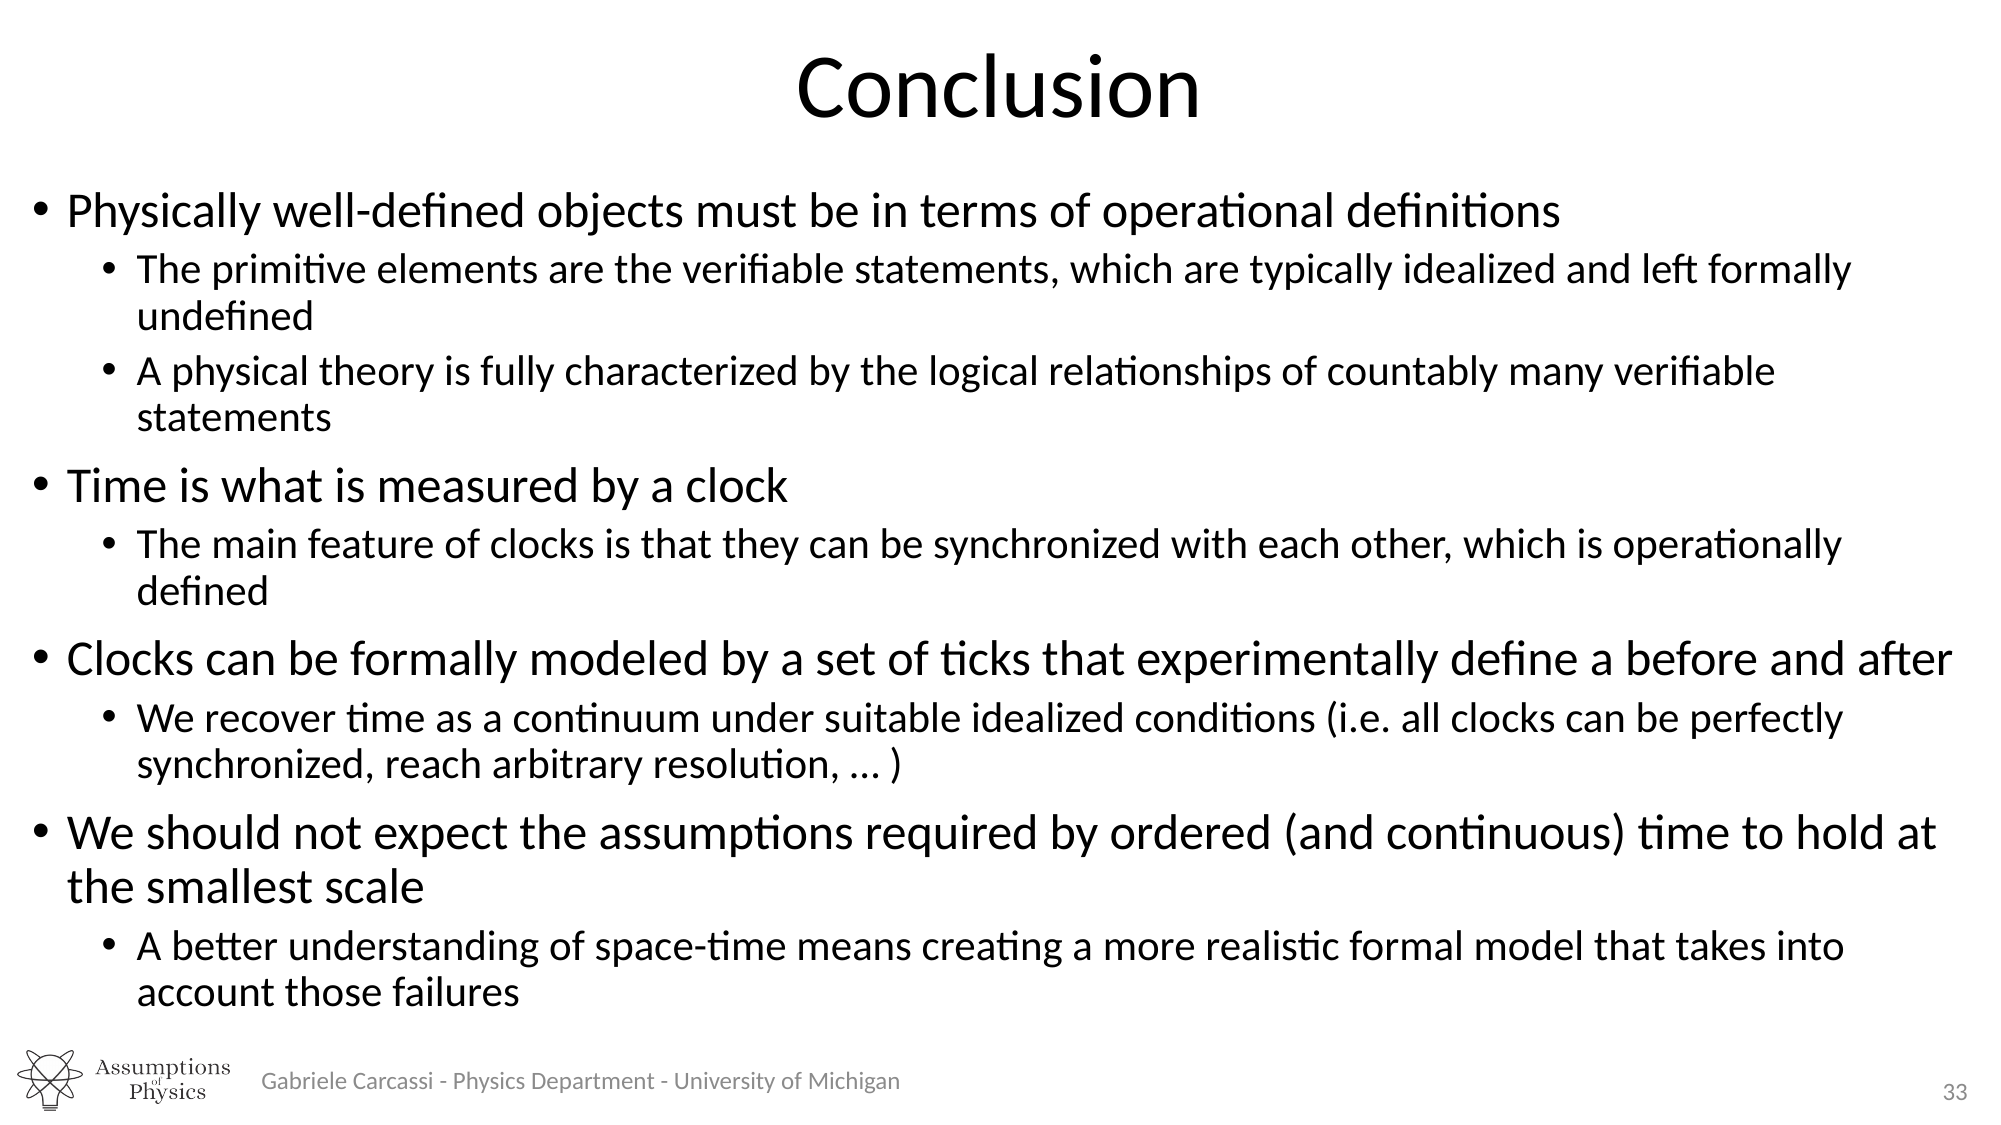

# Conclusion
Physically well-defined objects must be in terms of operational definitions
The primitive elements are the verifiable statements, which are typically idealized and left formally undefined
A physical theory is fully characterized by the logical relationships of countably many verifiable statements
Time is what is measured by a clock
The main feature of clocks is that they can be synchronized with each other, which is operationally defined
Clocks can be formally modeled by a set of ticks that experimentally define a before and after
We recover time as a continuum under suitable idealized conditions (i.e. all clocks can be perfectly synchronized, reach arbitrary resolution, … )
We should not expect the assumptions required by ordered (and continuous) time to hold at the smallest scale
A better understanding of space-time means creating a more realistic formal model that takes into account those failures
Gabriele Carcassi - Physics Department - University of Michigan
33